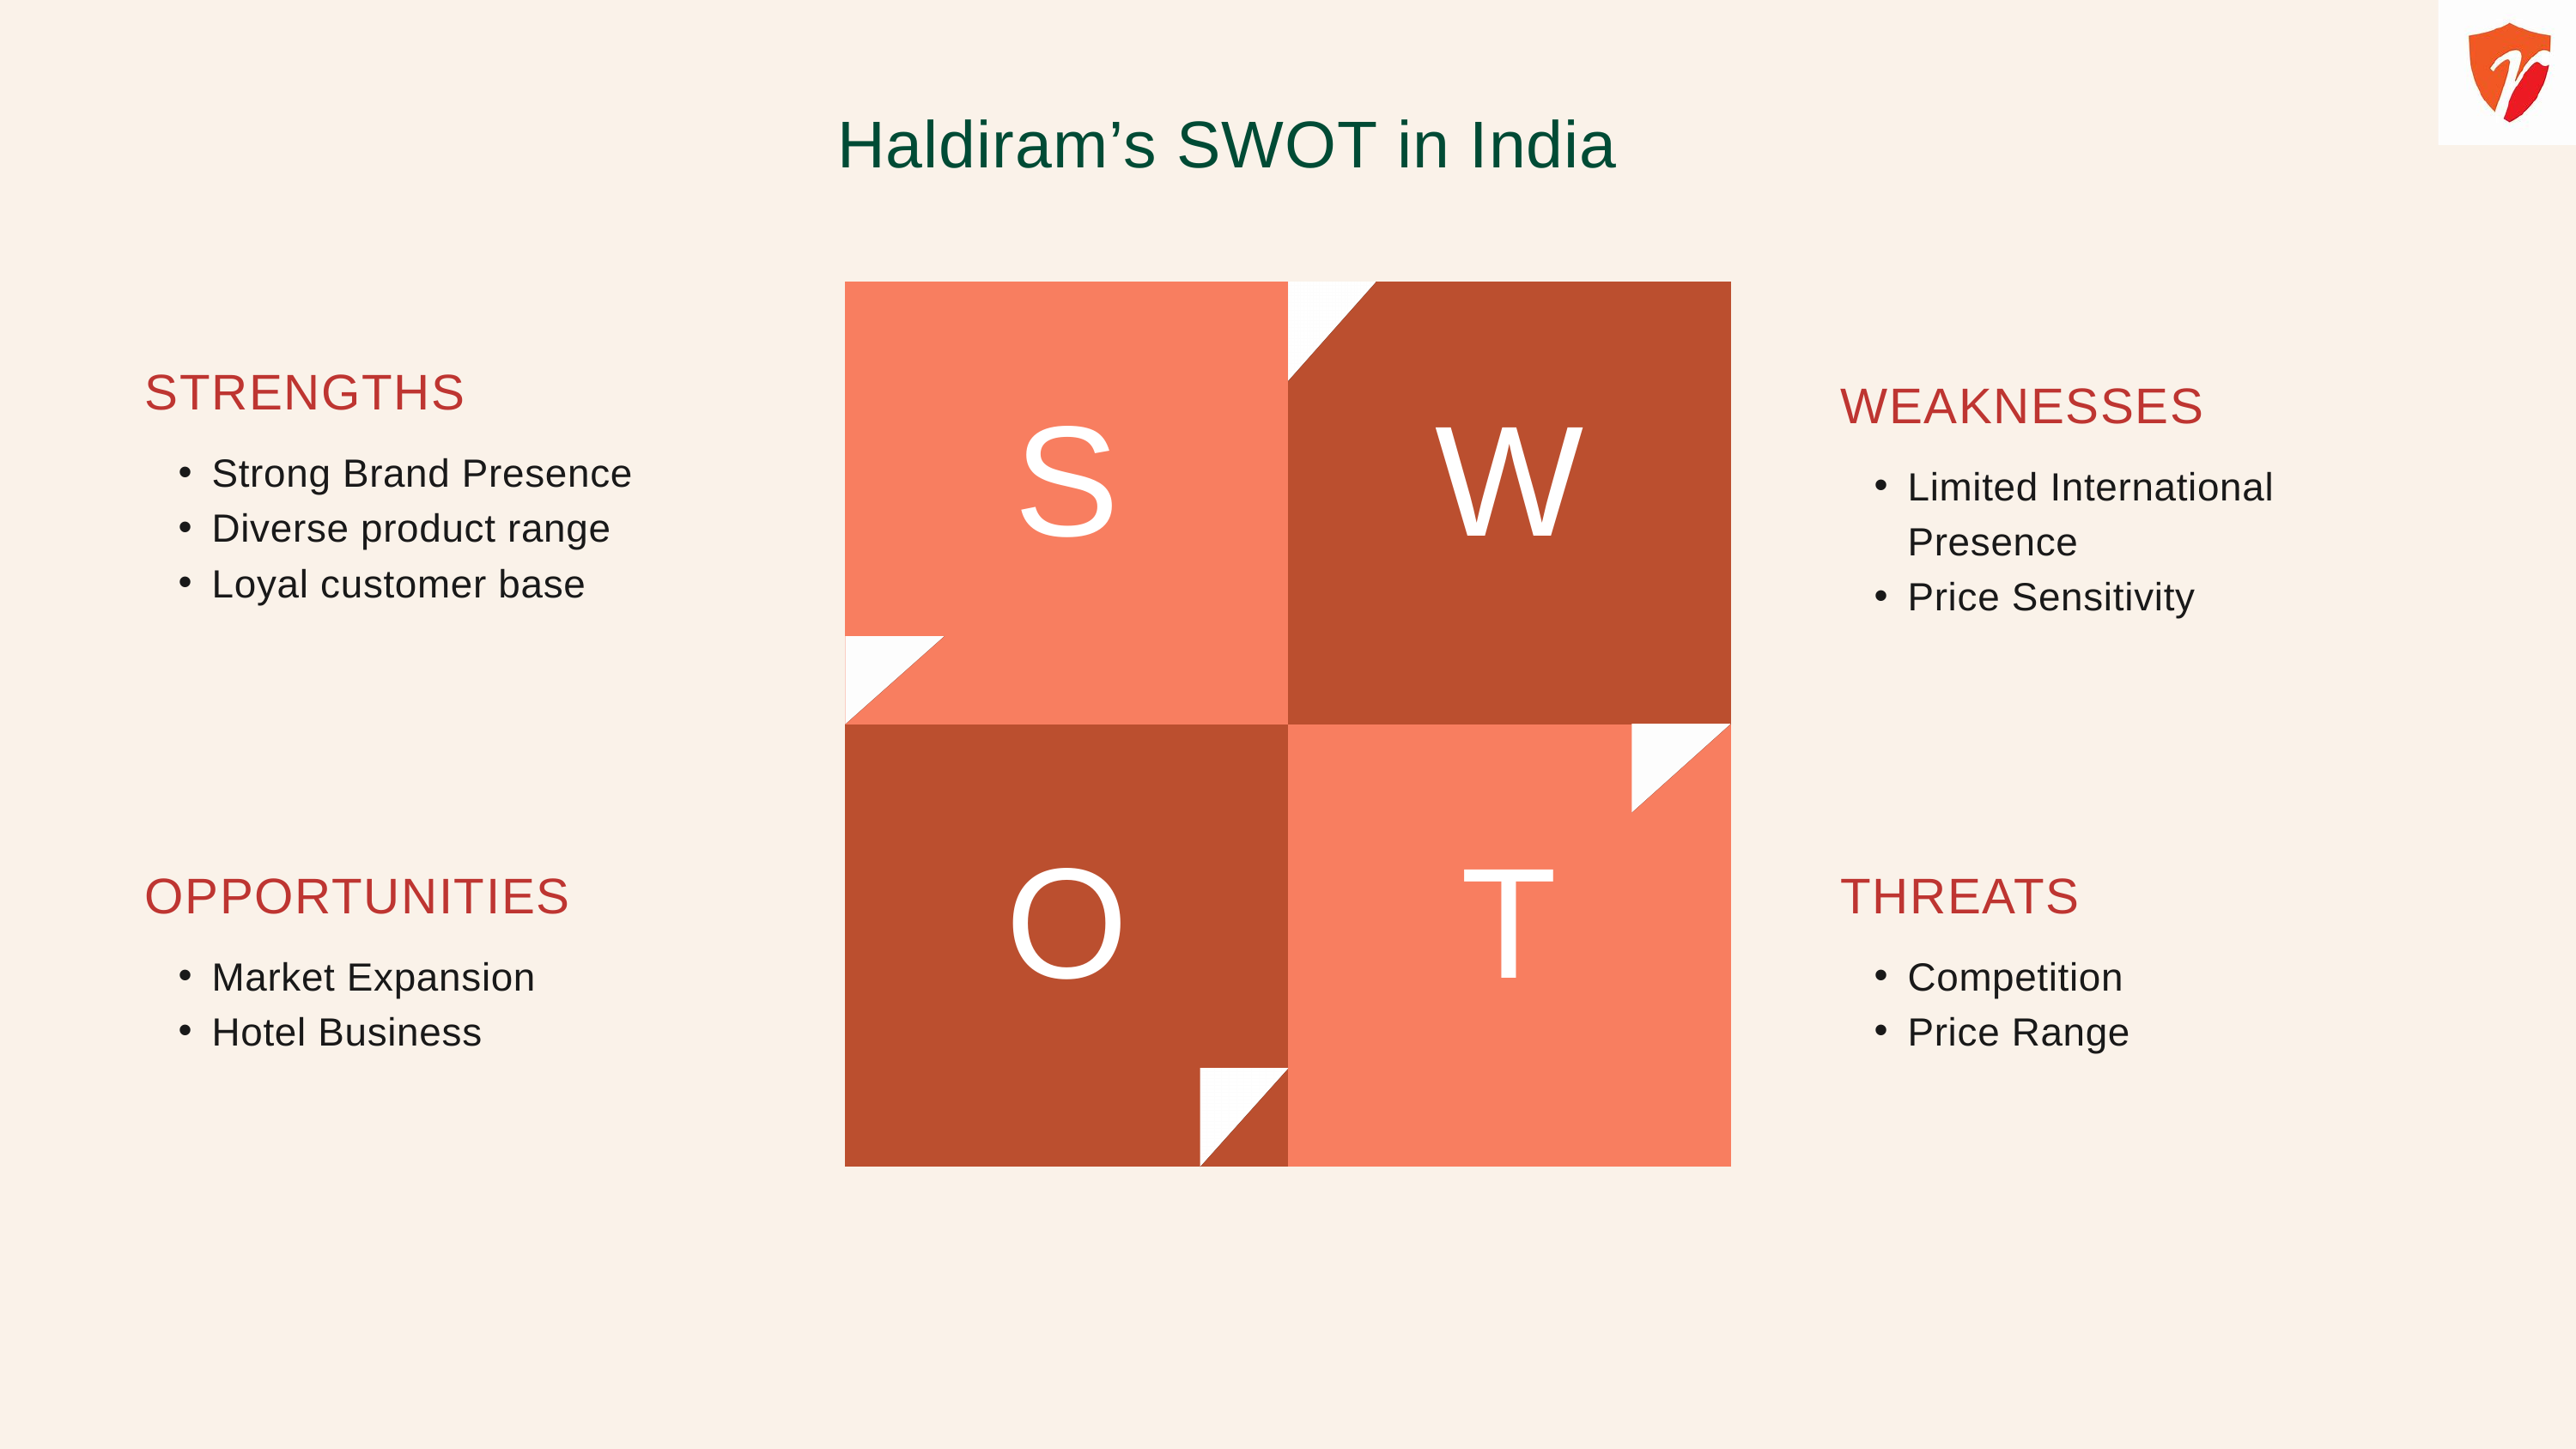

Haldiram’s SWOT in India

S

W

STRENGTHS
Strong Brand Presence
Diverse product range
Loyal customer base
WEAKNESSES
Limited International Presence
Price Sensitivity

O

T
OPPORTUNITIES
Market Expansion
Hotel Business
THREATS
Competition
Price Range